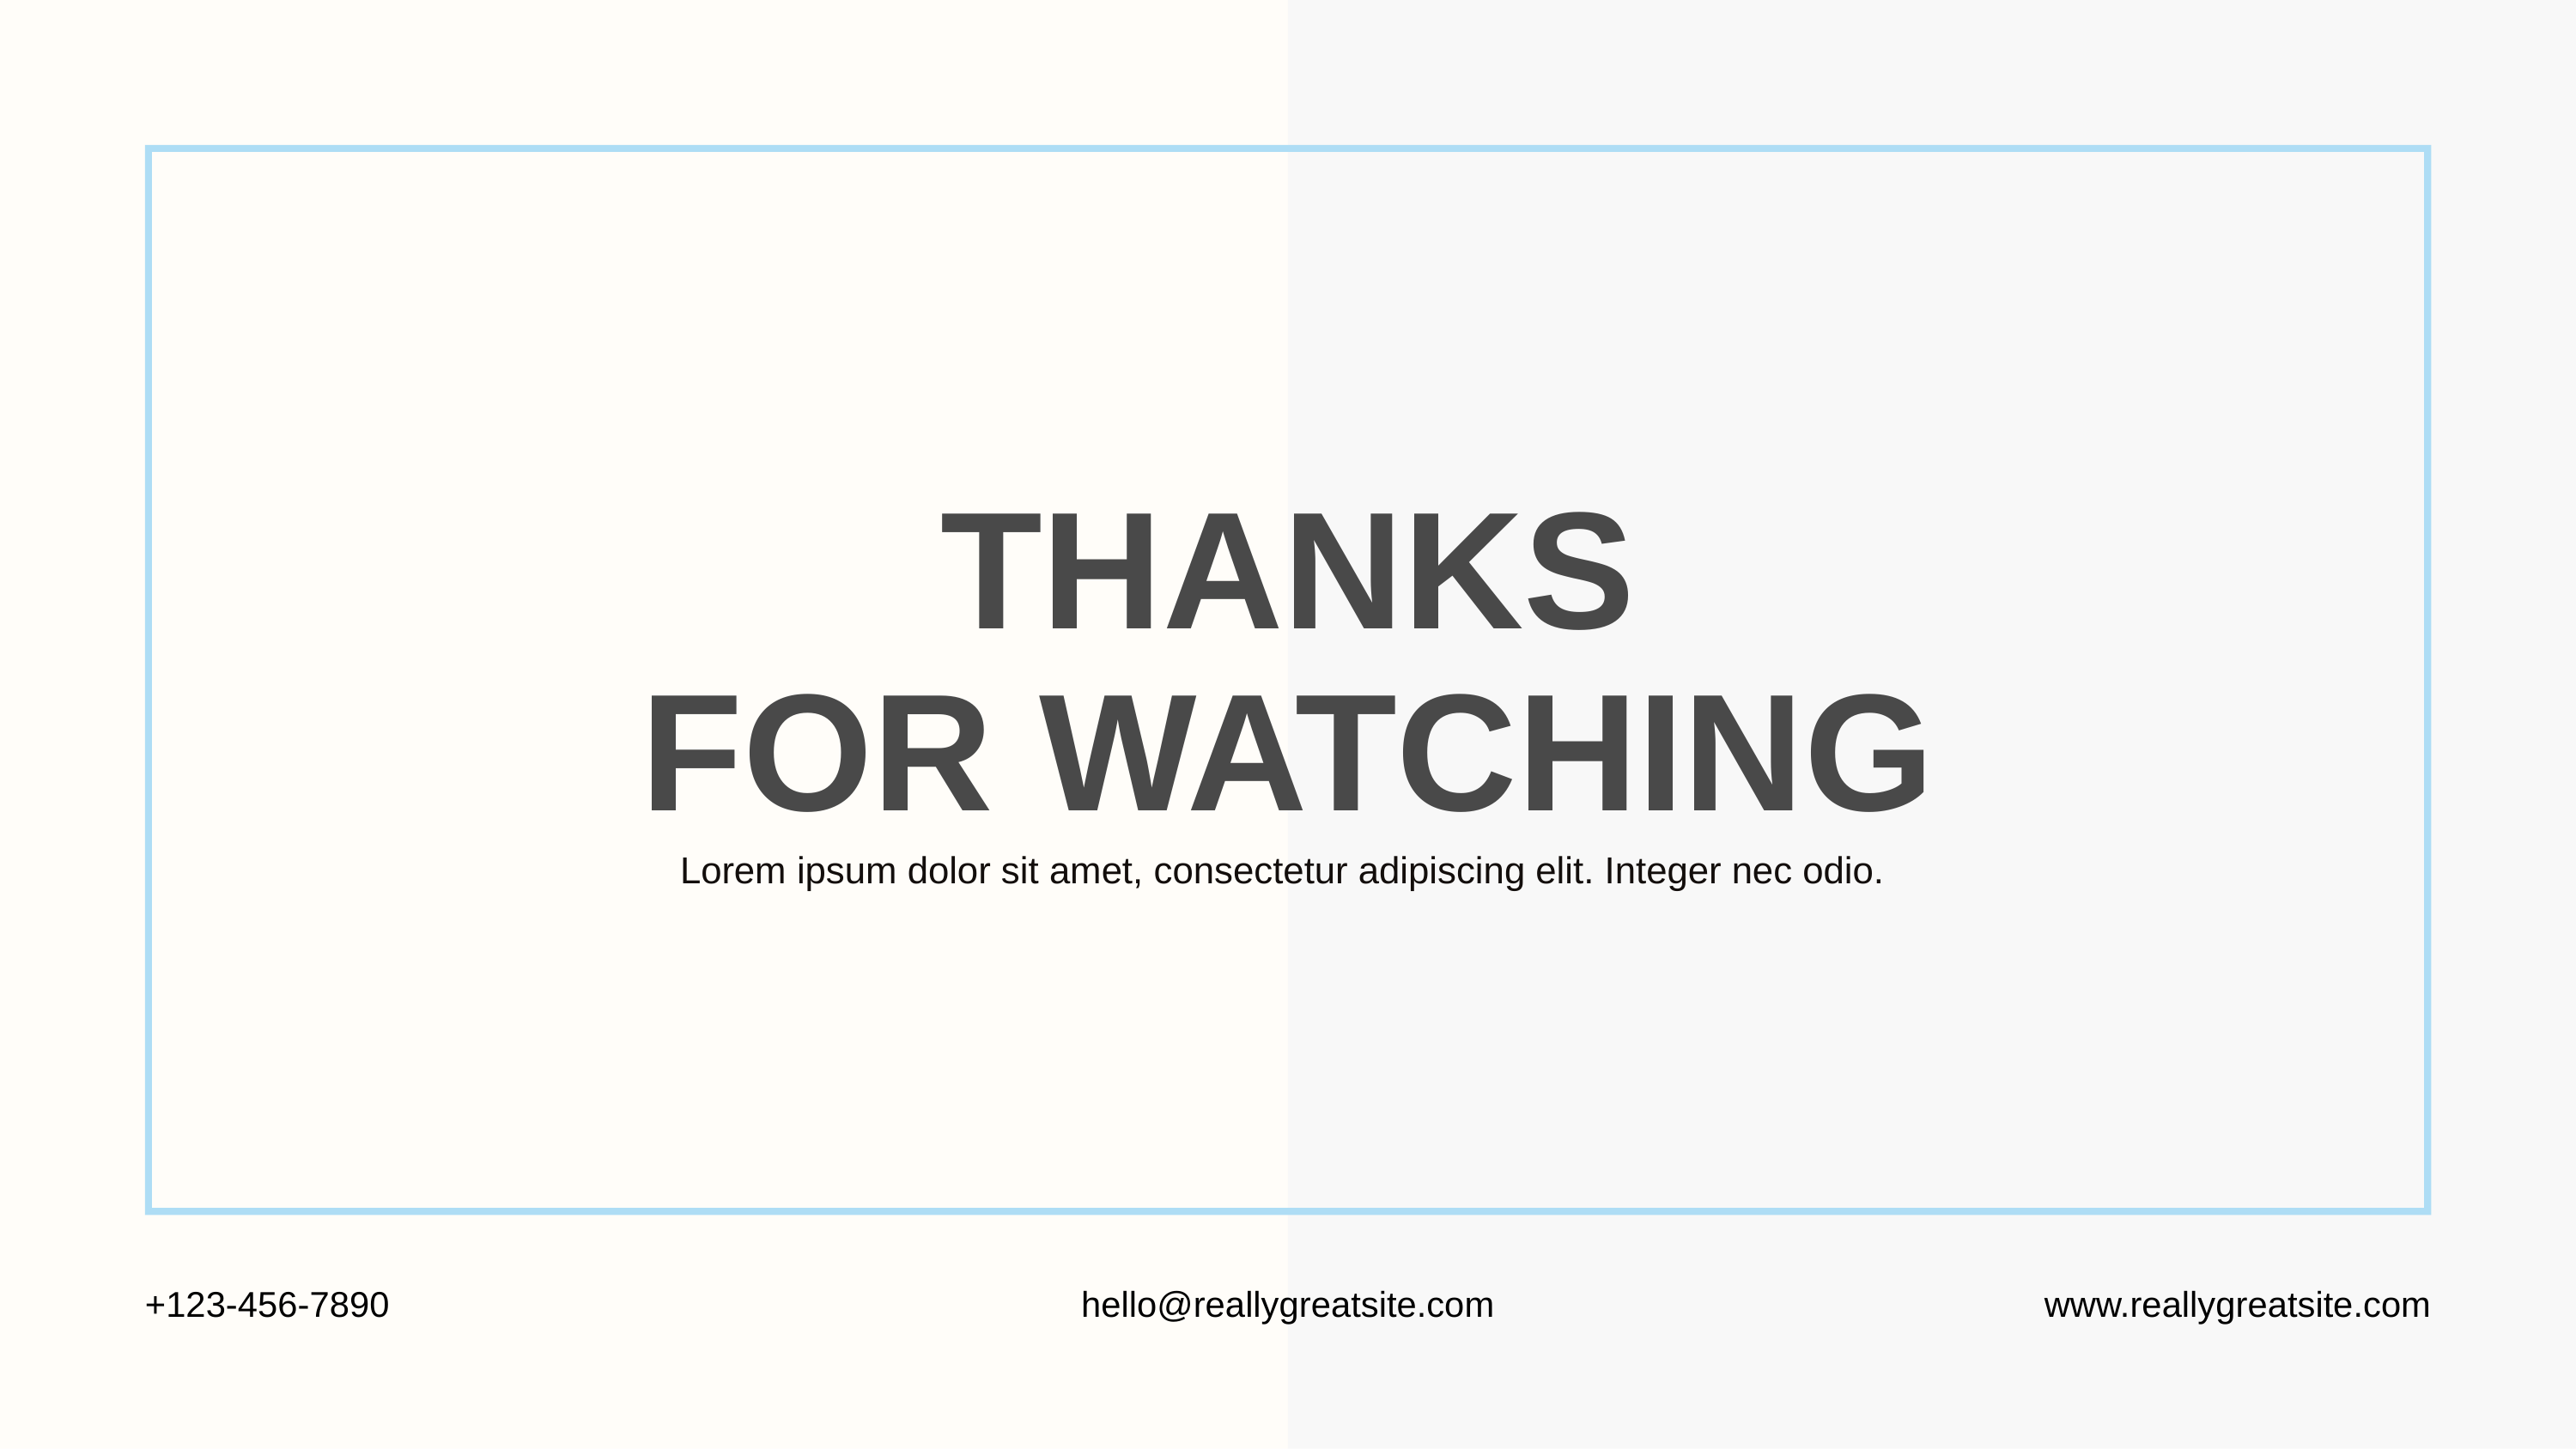

THANKS
FOR WATCHING
Lorem ipsum dolor sit amet, consectetur adipiscing elit. Integer nec odio.
+123-456-7890
hello@reallygreatsite.com
www.reallygreatsite.com